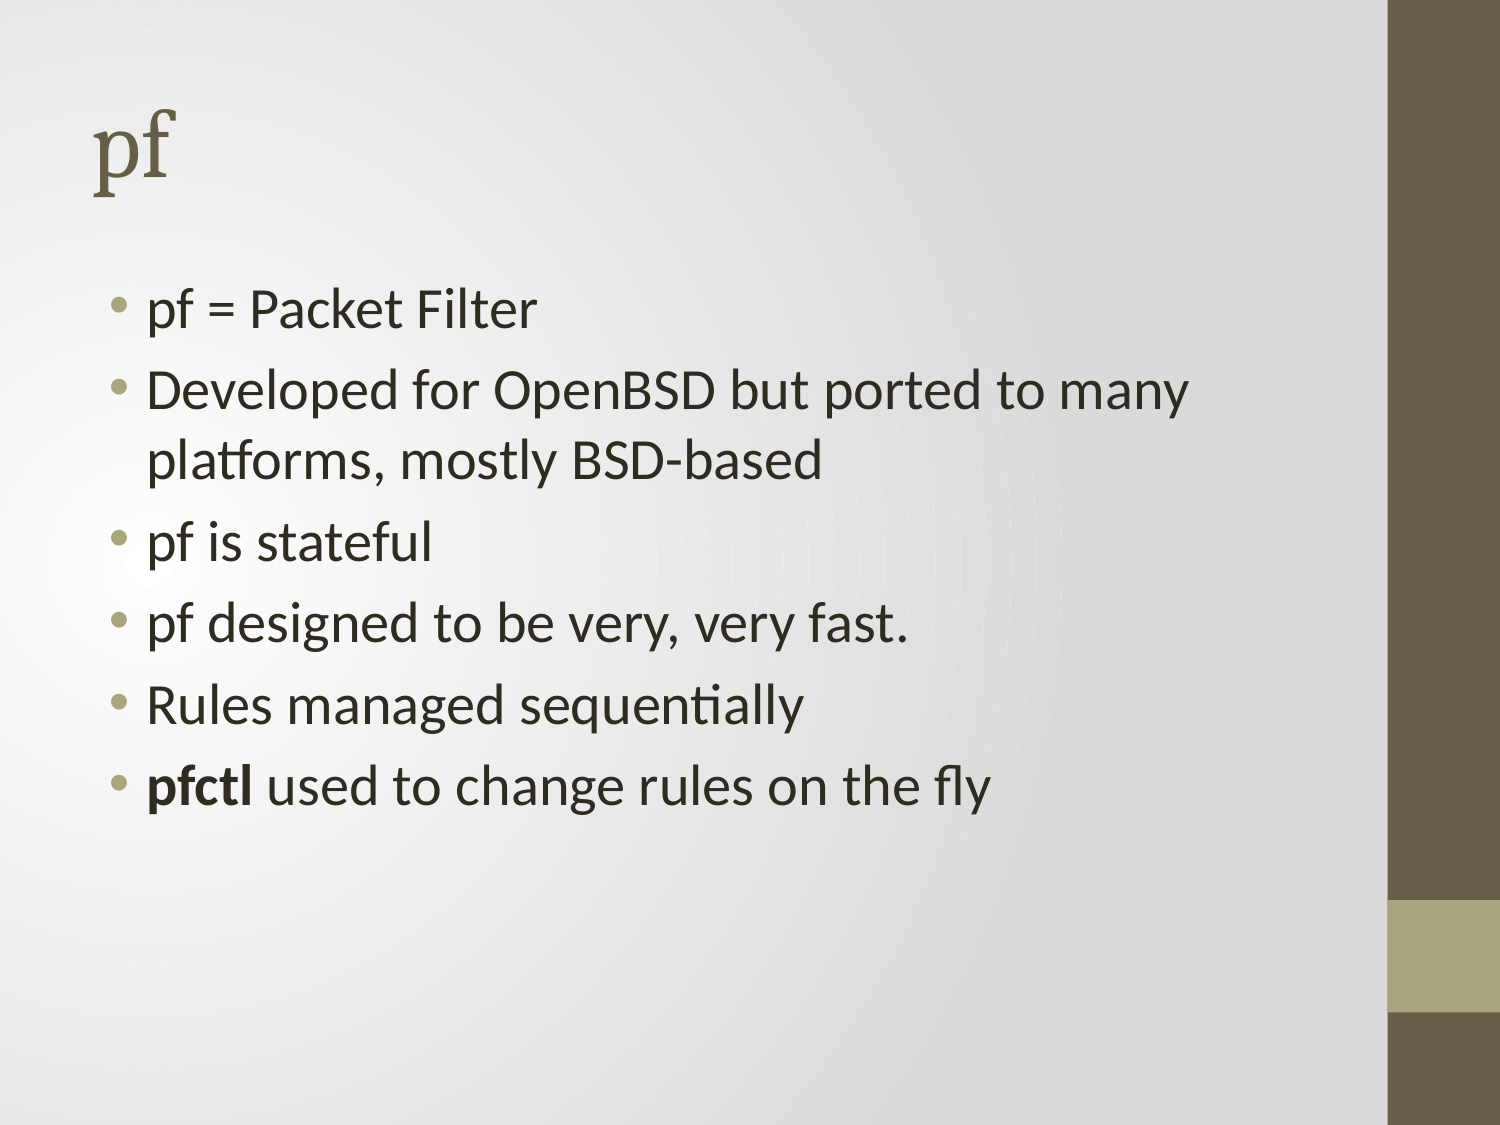

# pf
pf = Packet Filter
Developed for OpenBSD but ported to many platforms, mostly BSD-based
pf is stateful
pf designed to be very, very fast.
Rules managed sequentially
pfctl used to change rules on the fly